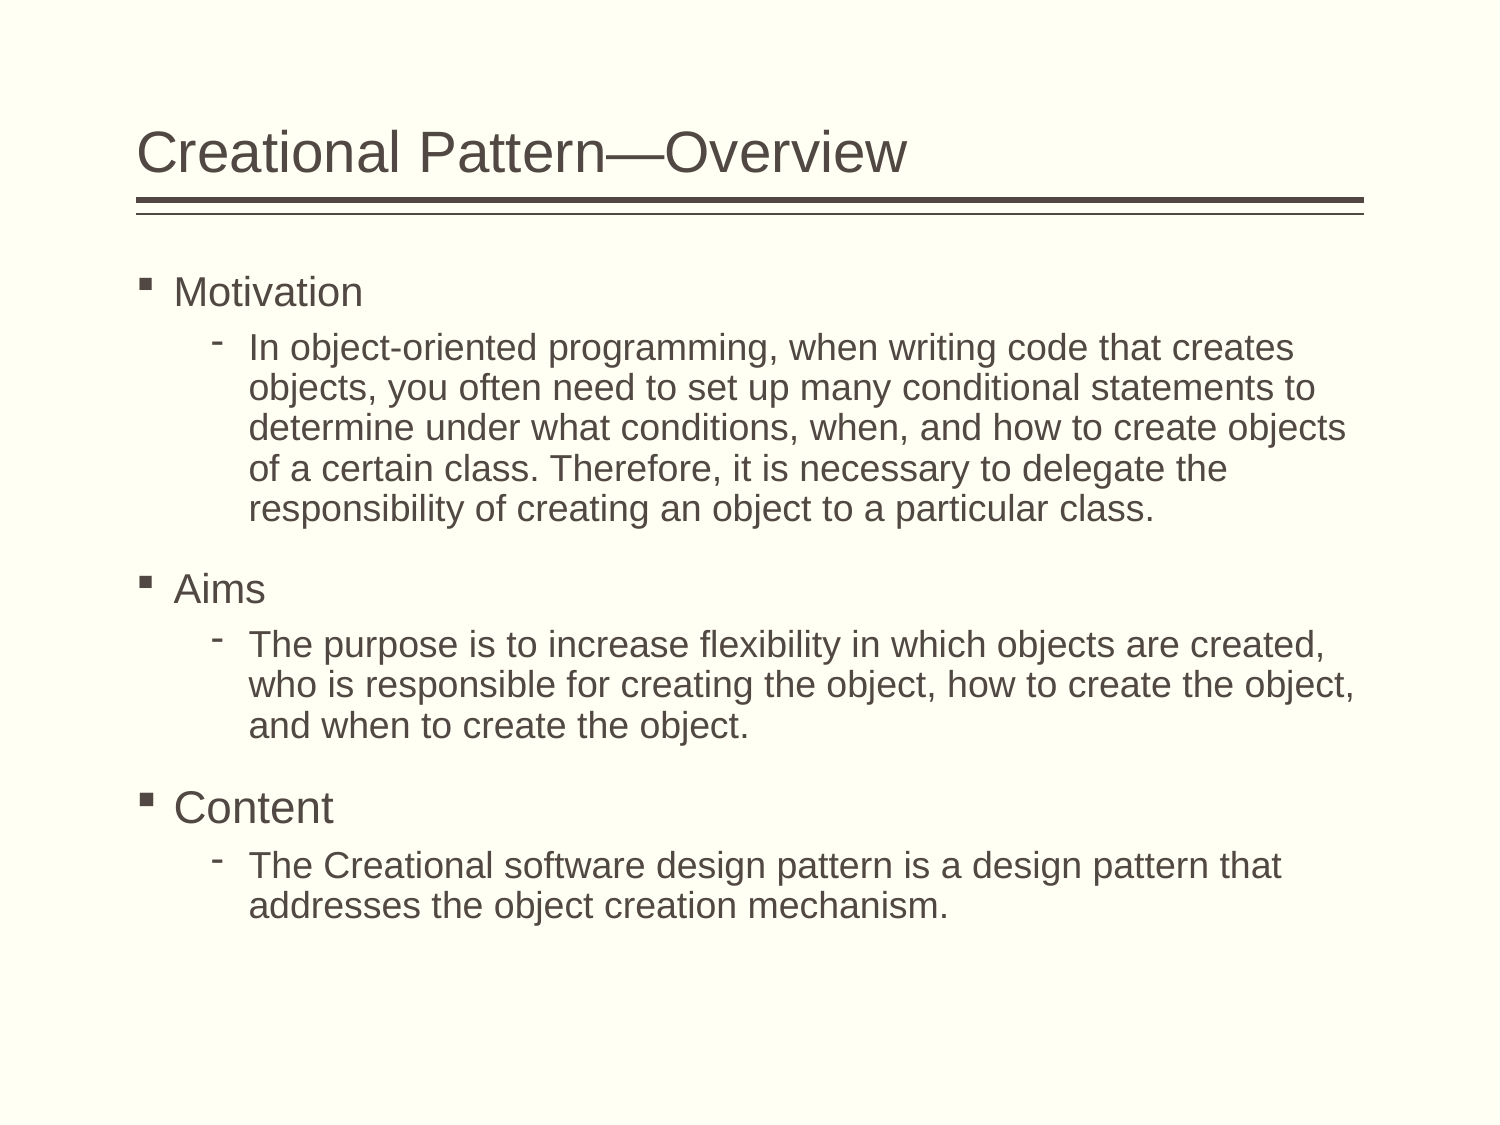

# Creational Pattern—Overview
Motivation
In object-oriented programming, when writing code that creates objects, you often need to set up many conditional statements to determine under what conditions, when, and how to create objects of a certain class. Therefore, it is necessary to delegate the responsibility of creating an object to a particular class.
Aims
The purpose is to increase flexibility in which objects are created, who is responsible for creating the object, how to create the object, and when to create the object.
Content
The Creational software design pattern is a design pattern that addresses the object creation mechanism.